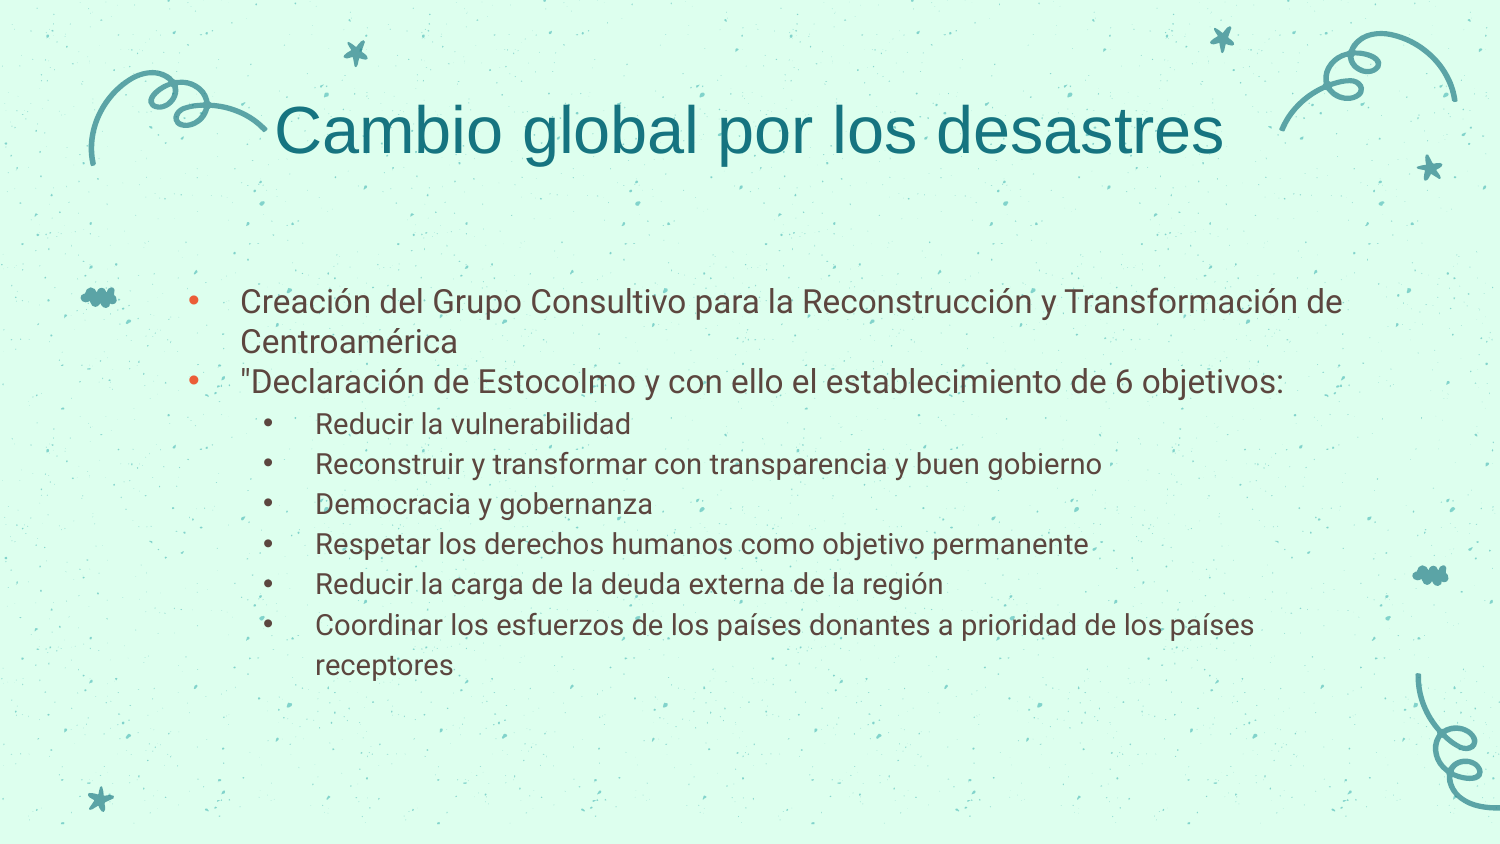

# Cambio global por los desastres
Creación del Grupo Consultivo para la Reconstrucción y Transformación de Centroamérica
"Declaración de Estocolmo y con ello el establecimiento de 6 objetivos:
Reducir la vulnerabilidad
Reconstruir y transformar con transparencia y buen gobierno
Democracia y gobernanza
Respetar los derechos humanos como objetivo permanente
Reducir la carga de la deuda externa de la región
Coordinar los esfuerzos de los países donantes a prioridad de los países receptores